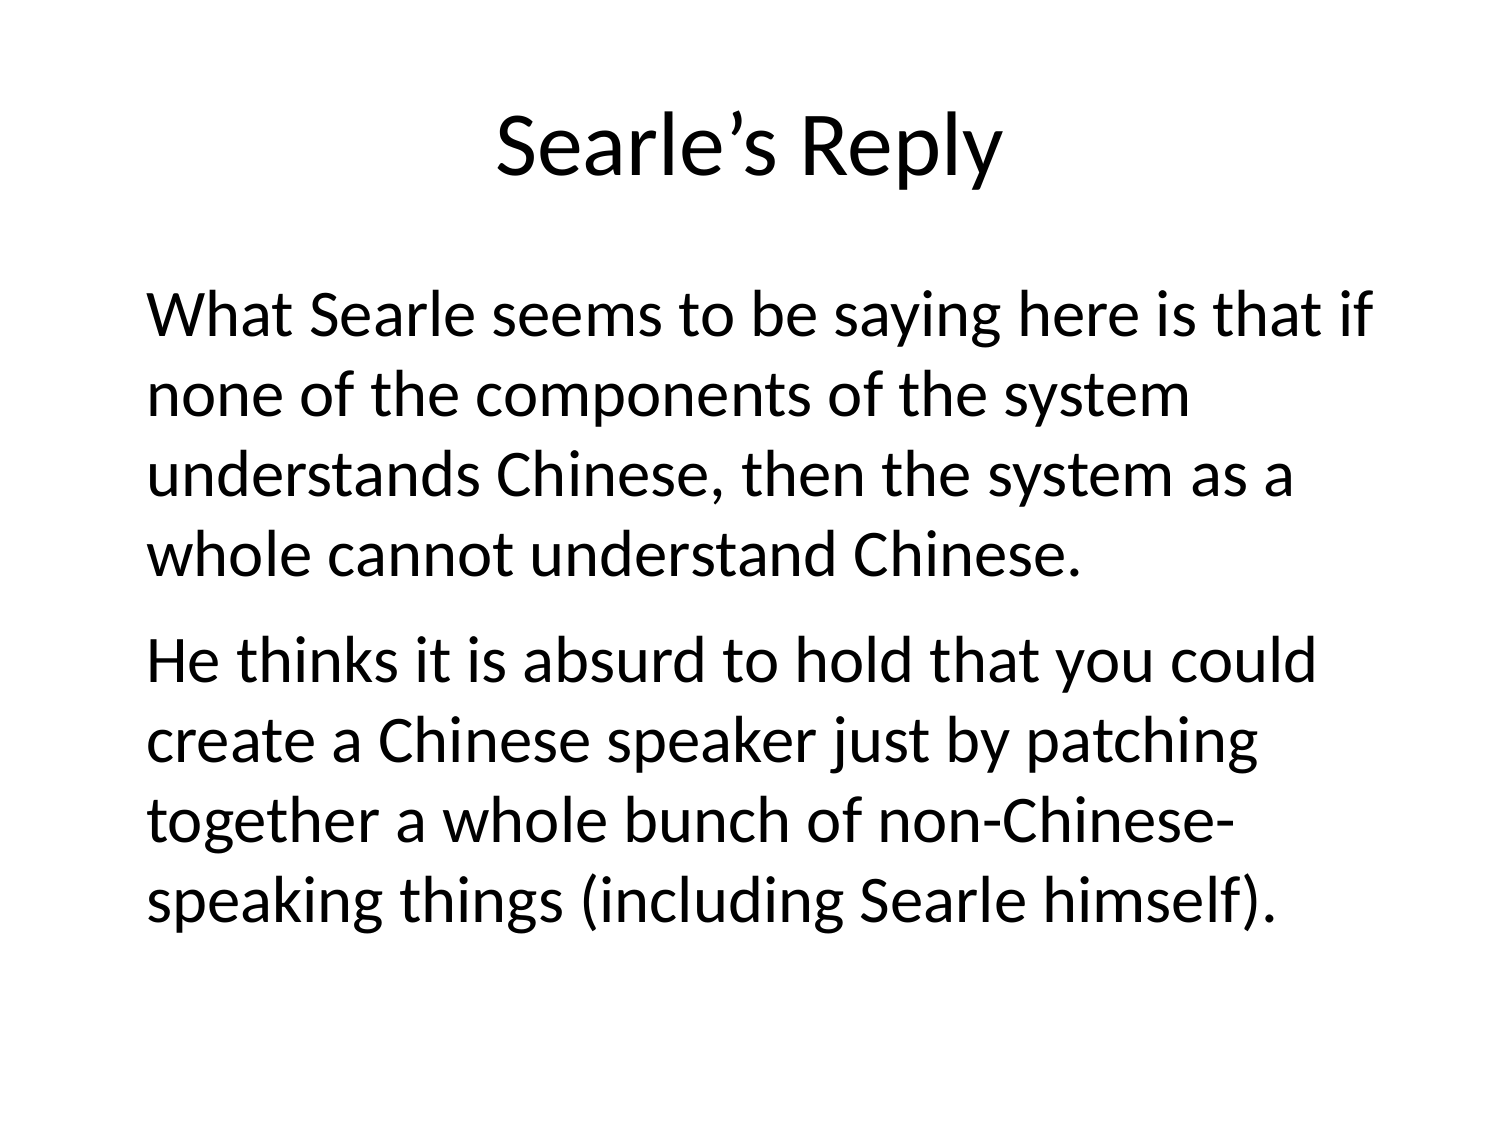

# Searle’s Reply
What Searle seems to be saying here is that if none of the components of the system understands Chinese, then the system as a whole cannot understand Chinese.
He thinks it is absurd to hold that you could create a Chinese speaker just by patching together a whole bunch of non-Chinese-speaking things (including Searle himself).
But: is this absurd?